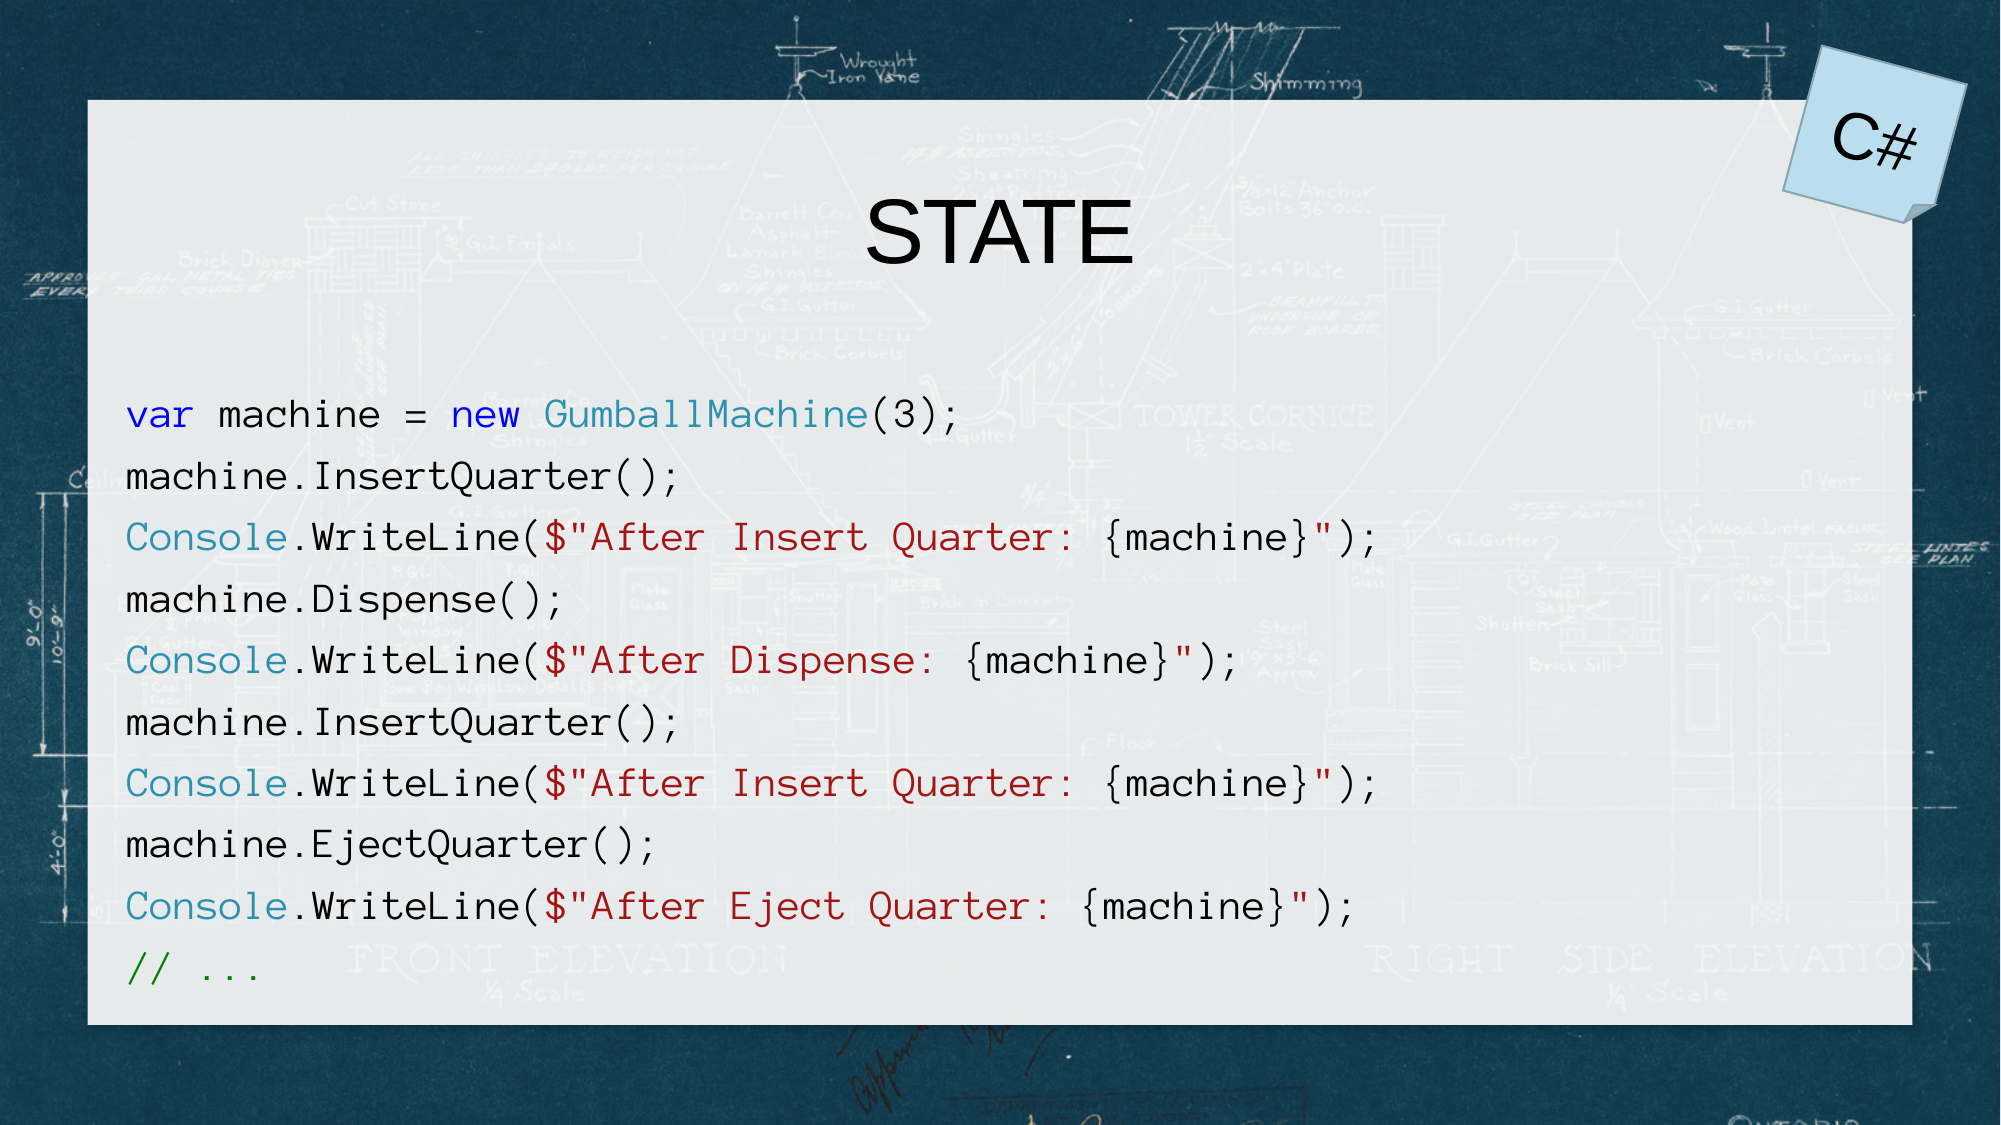

C#
# State
var machine = new GumballMachine(3);
machine.InsertQuarter();
Console.WriteLine($"After Insert Quarter: {machine}");
machine.Dispense();
Console.WriteLine($"After Dispense: {machine}");
machine.InsertQuarter();
Console.WriteLine($"After Insert Quarter: {machine}");
machine.EjectQuarter();
Console.WriteLine($"After Eject Quarter: {machine}");
// ...